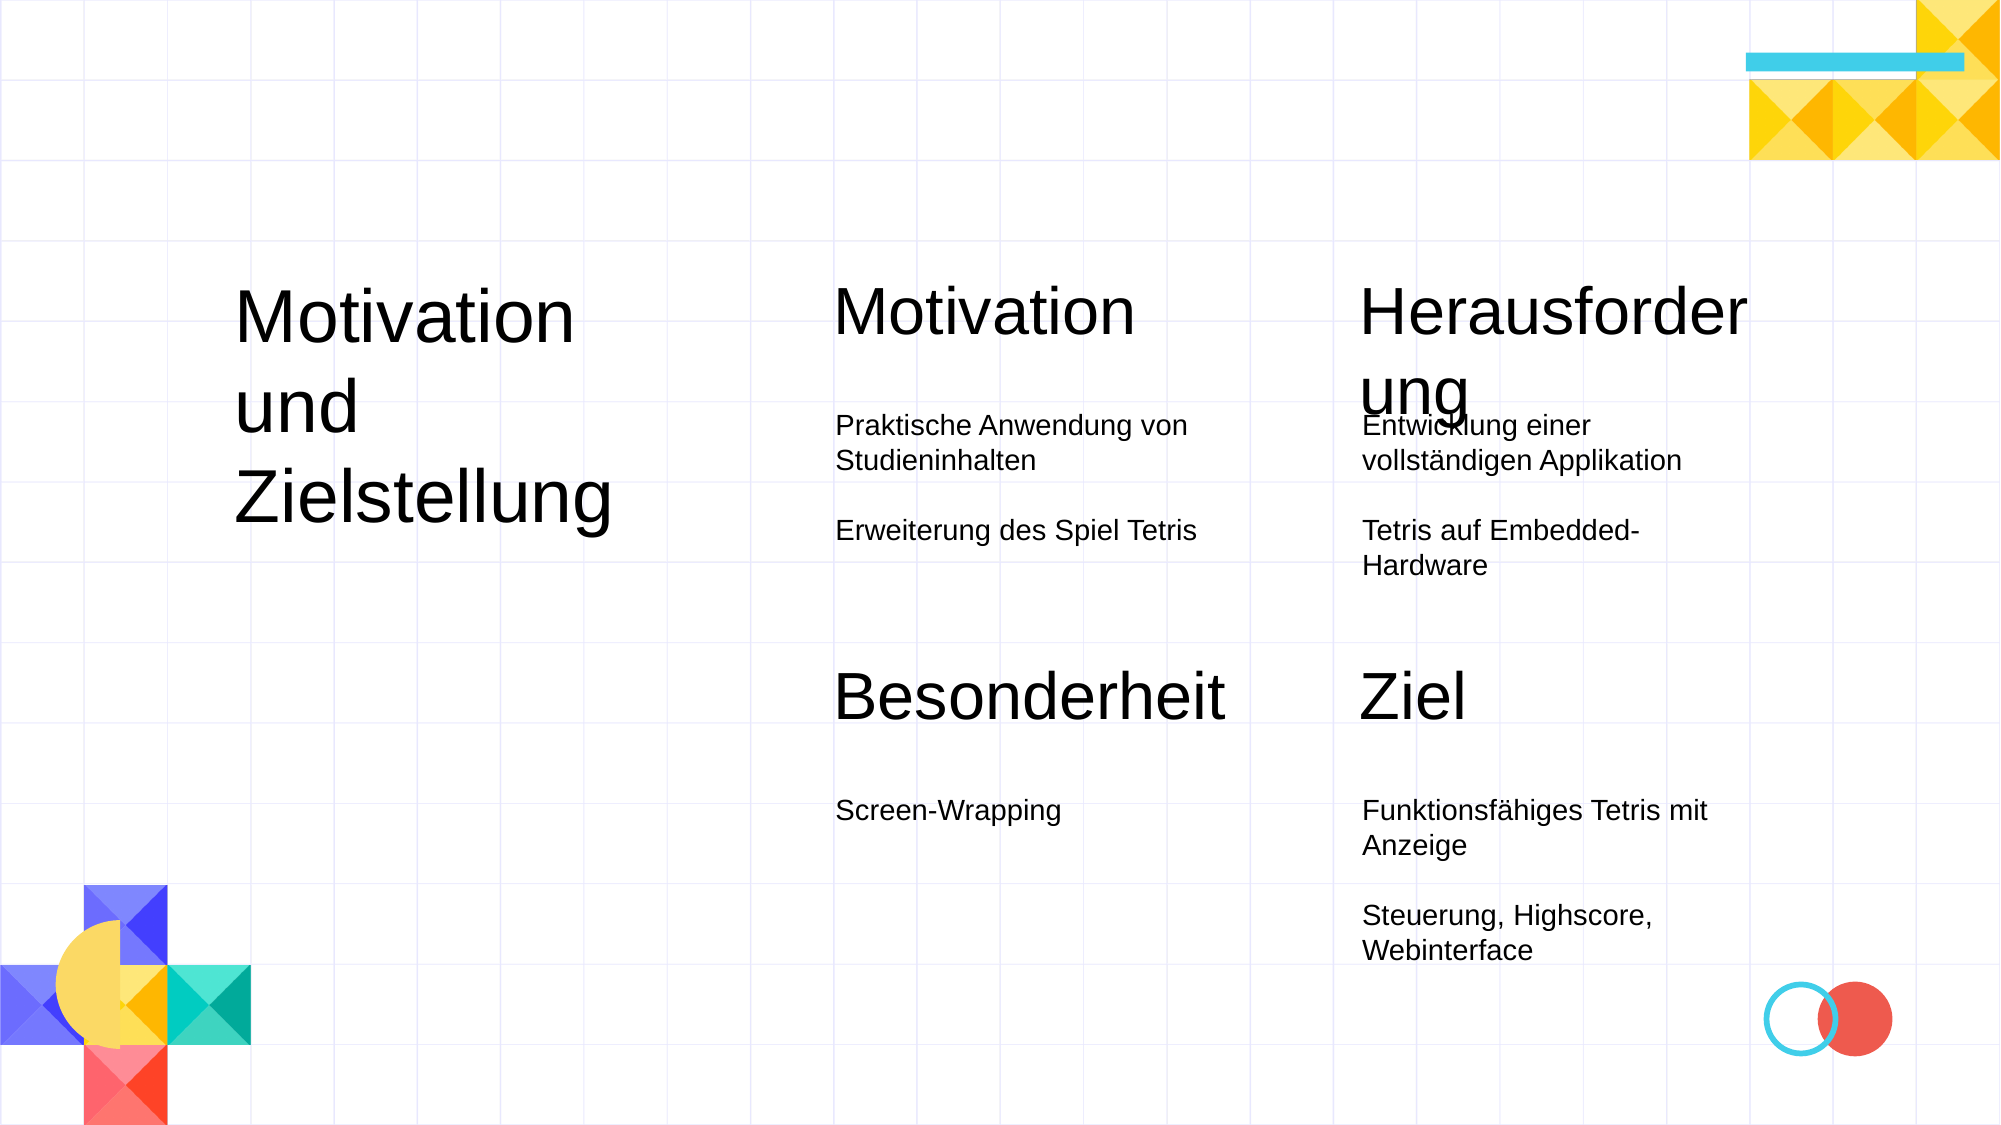

Motivation und Zielstellung
Motivation
Herausforderung
Praktische Anwendung von Studieninhalten

Erweiterung des Spiel Tetris
Entwicklung einer vollständigen Applikation

Tetris auf Embedded-Hardware
Besonderheit
Ziel
Screen-Wrapping
Funktionsfähiges Tetris mit Anzeige

Steuerung, Highscore, Webinterface